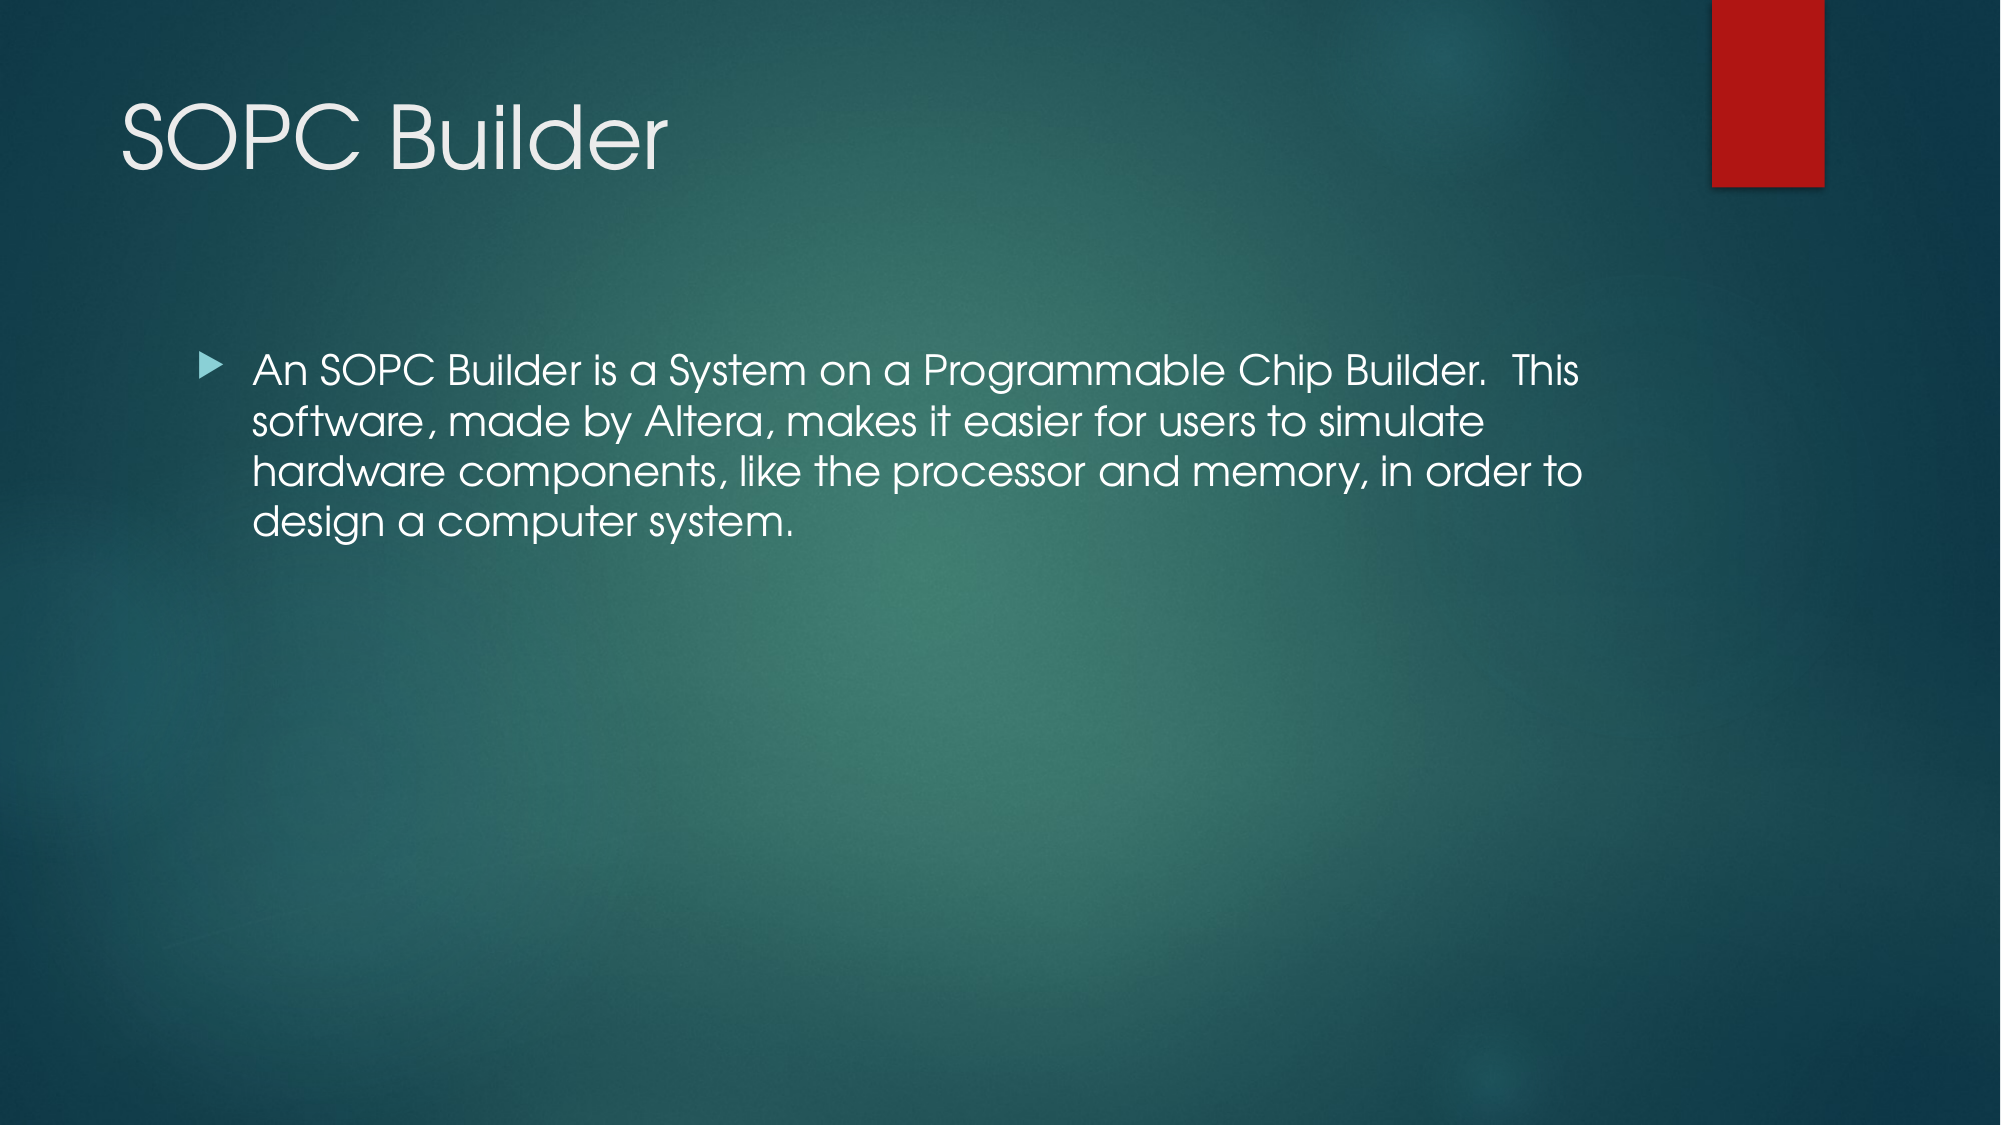

# SOPC Builder
An SOPC Builder is a System on a Programmable Chip Builder.  This software, made by Altera, makes it easier for users to simulate hardware components, like the processor and memory, in order to design a computer system.